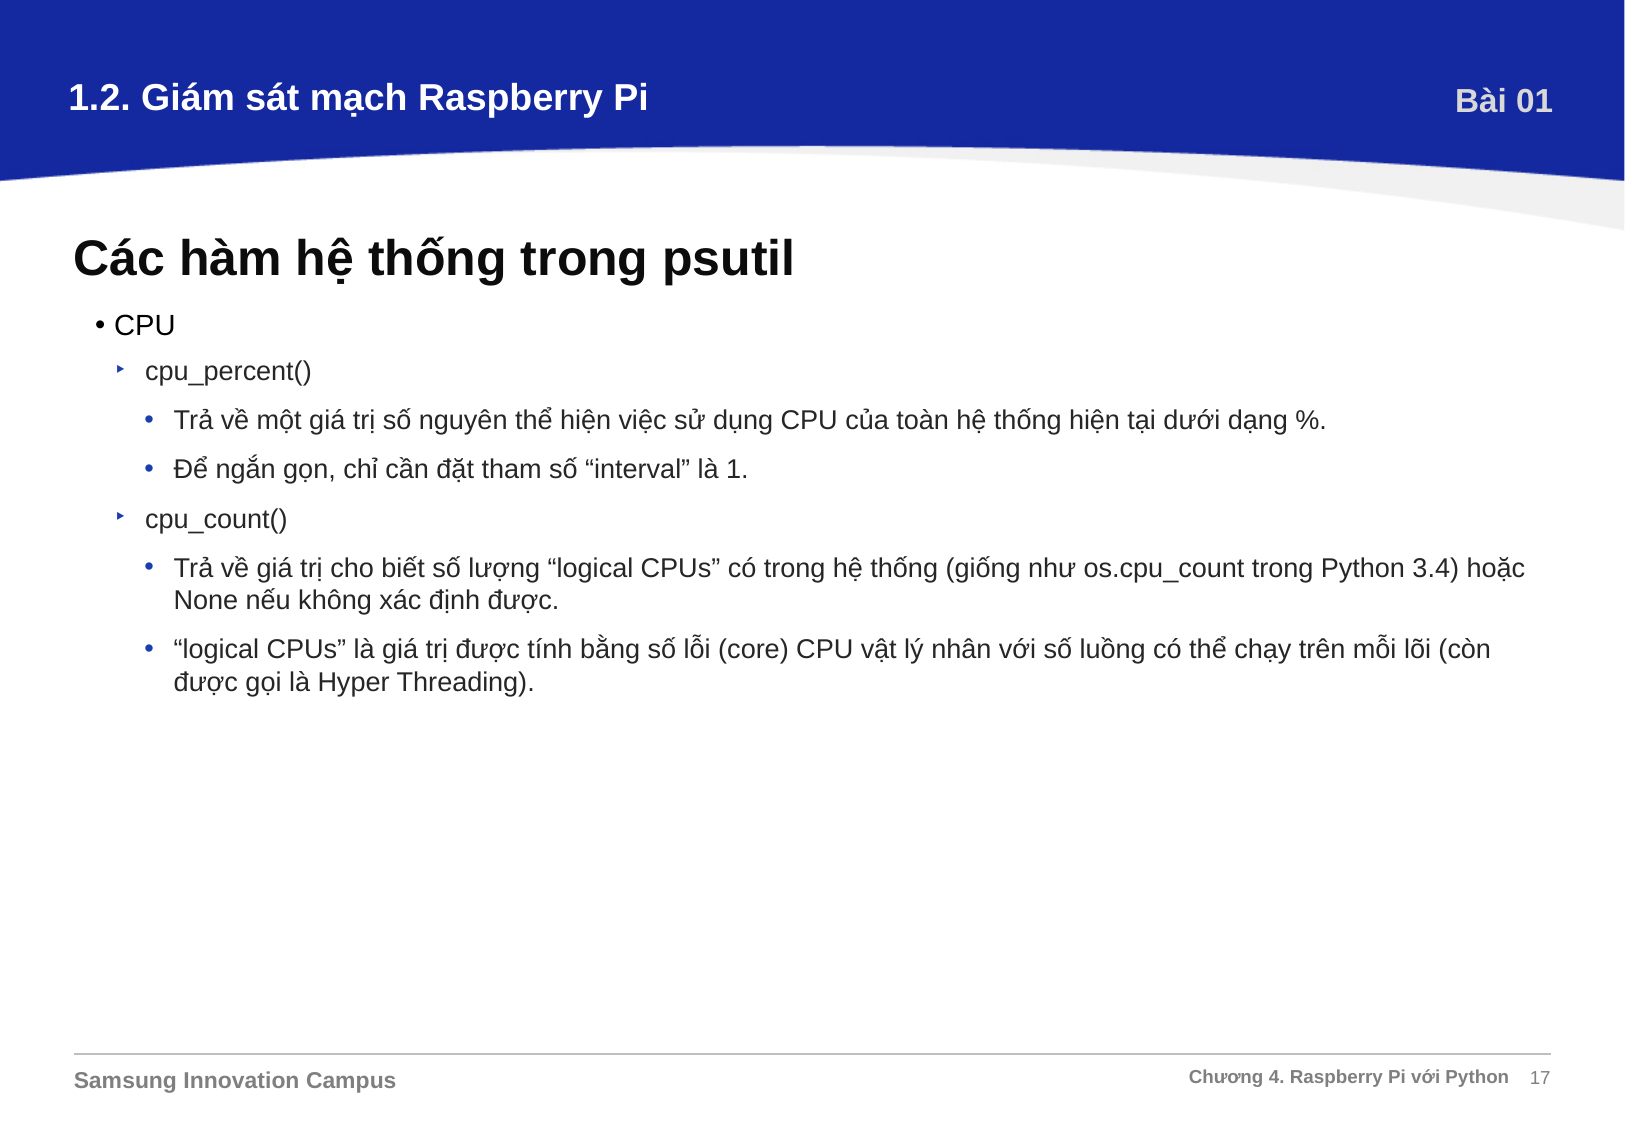

1.2. Giám sát mạch Raspberry Pi
Bài 01
Các hàm hệ thống trong psutil
CPU
cpu_percent()
Trả về một giá trị số nguyên thể hiện việc sử dụng CPU của toàn hệ thống hiện tại dưới dạng %.
Để ngắn gọn, chỉ cần đặt tham số “interval” là 1.
cpu_count()
Trả về giá trị cho biết số lượng “logical CPUs” có trong hệ thống (giống như os.cpu_count trong Python 3.4) hoặc None nếu không xác định được.
“logical CPUs” là giá trị được tính bằng số lỗi (core) CPU vật lý nhân với số luồng có thể chạy trên mỗi lõi (còn được gọi là Hyper Threading).